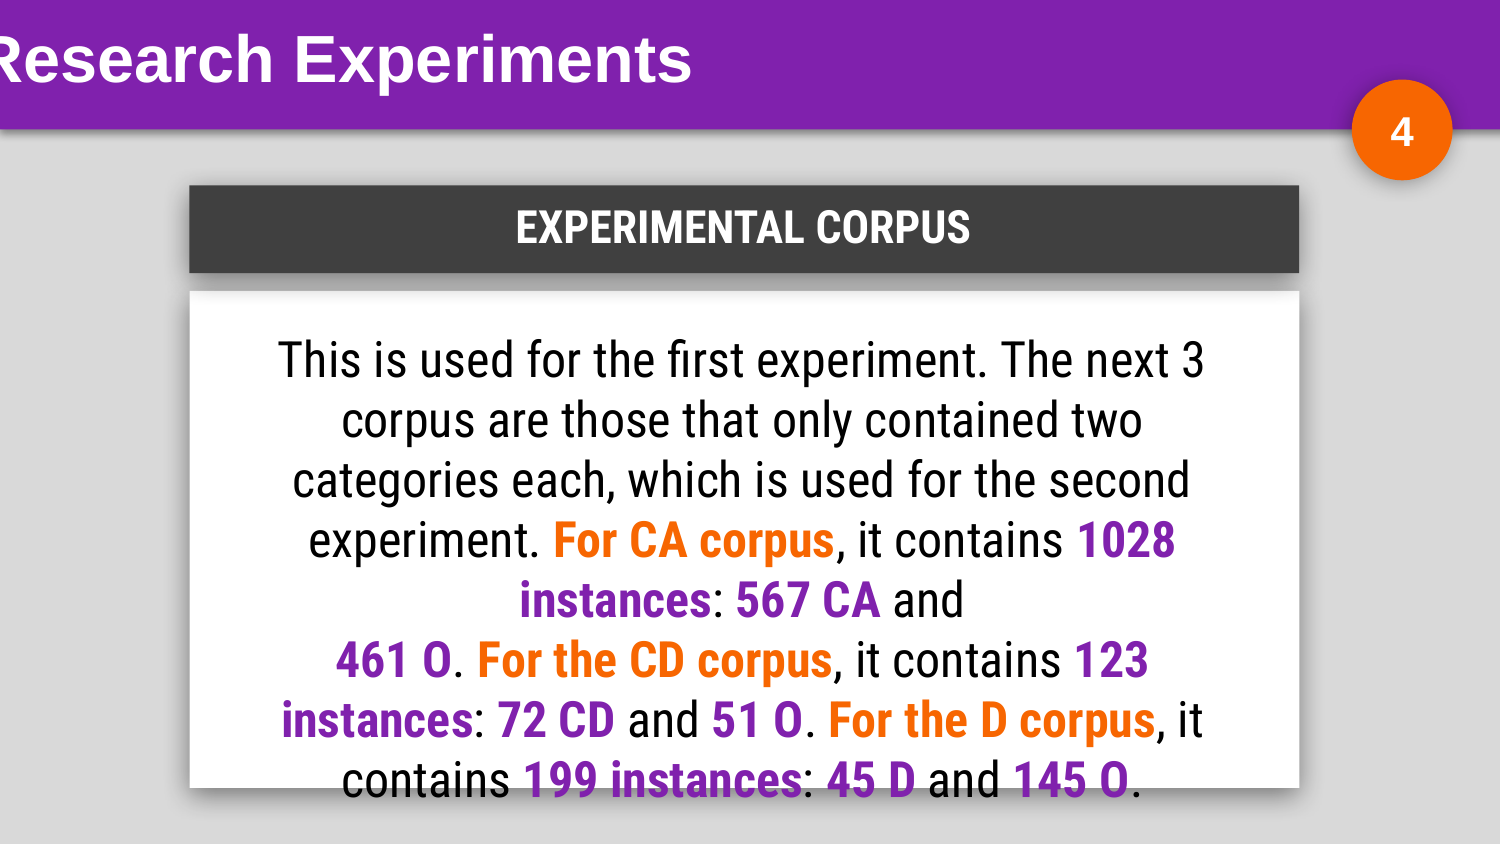

Research Experiments
4

EXPERIMENTAL CORPUS

This is used for the first experiment. The next 3 corpus are those that only contained two categories each, which is used for the second experiment. For CA corpus, it contains 1028 instances: 567 CA and
461 O. For the CD corpus, it contains 123 instances: 72 CD and 51 O. For the D corpus, it contains 199 instances: 45 D and 145 O.